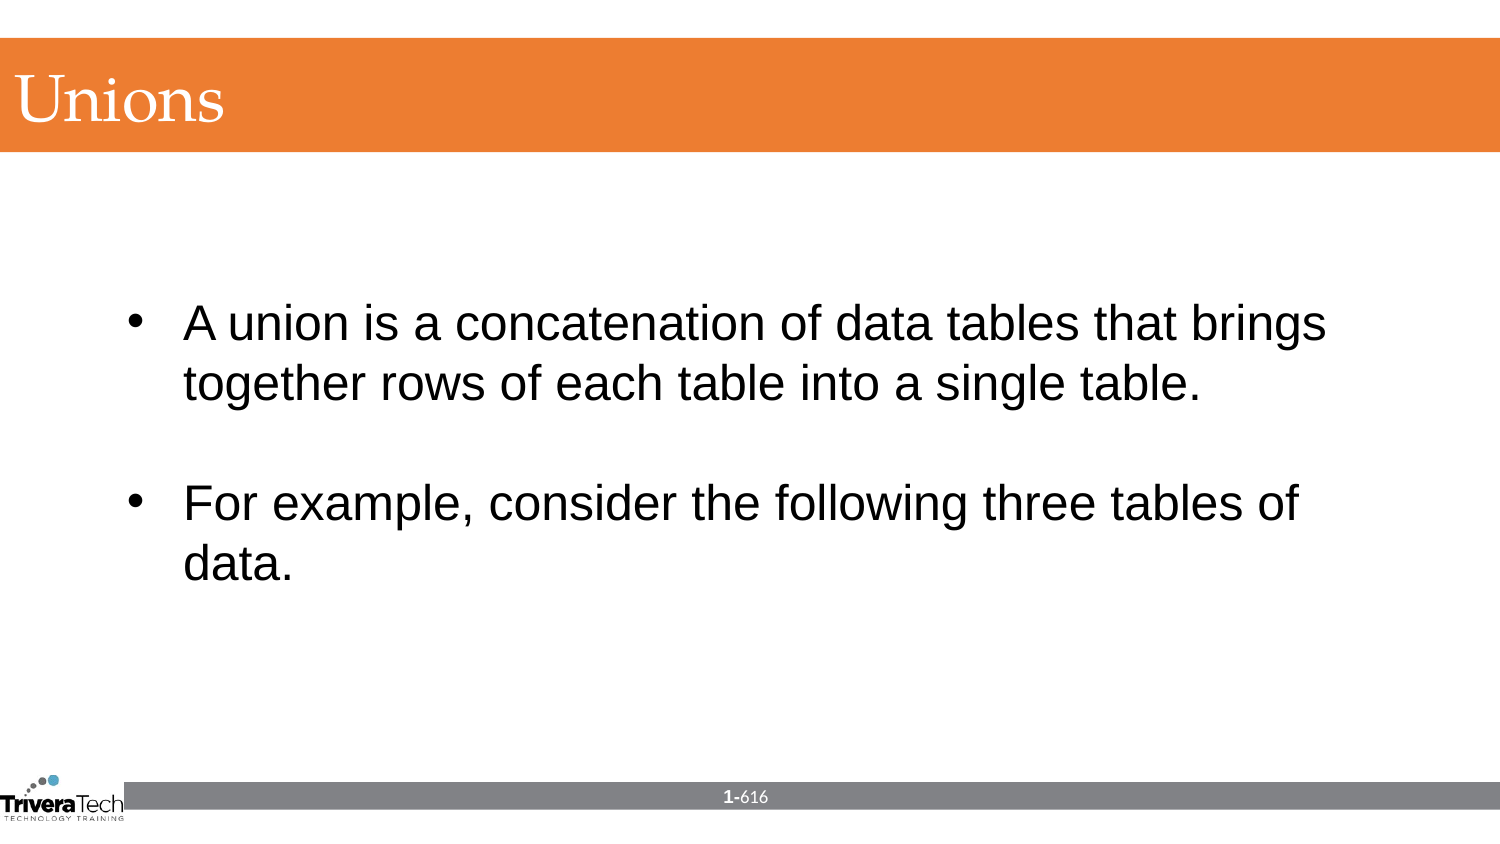

Unions
A union is a concatenation of data tables that brings together rows of each table into a single table.

For example, consider the following three tables of data.
1-616